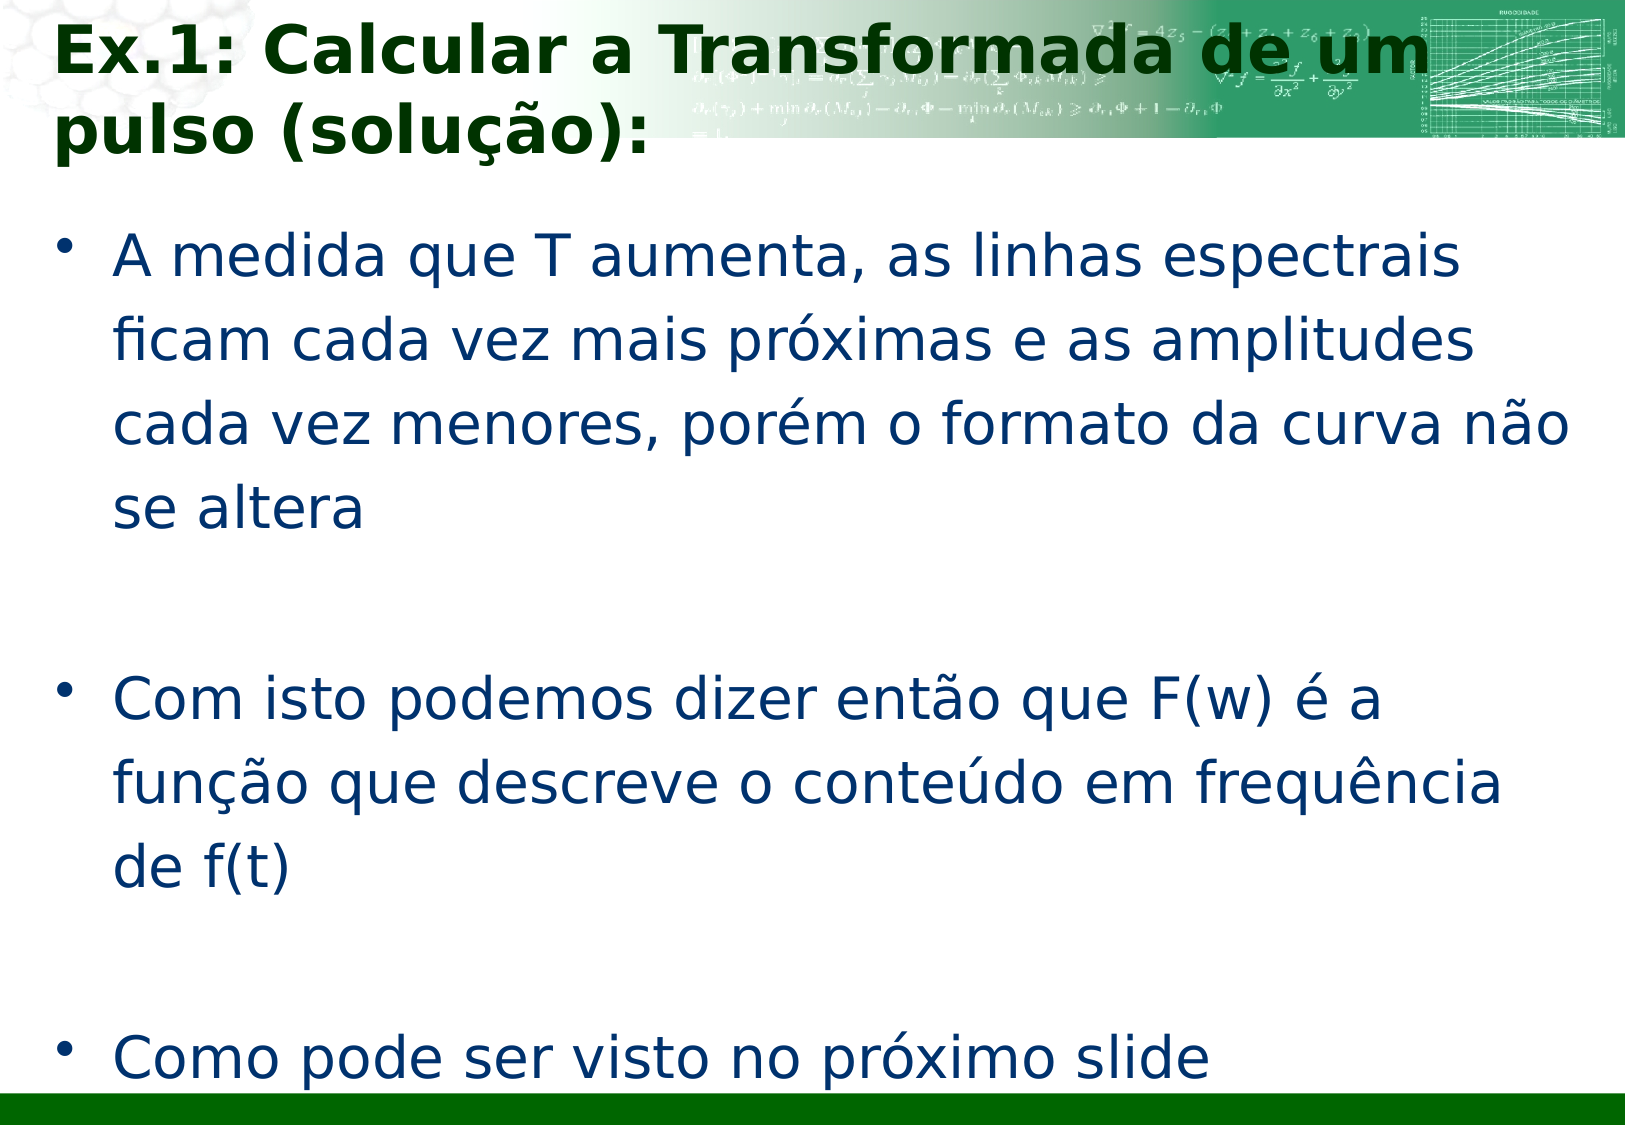

# Ex.1: Calcular a Transformada de um pulso (solução):
A medida que T aumenta, as linhas espectrais ficam cada vez mais próximas e as amplitudes cada vez menores, porém o formato da curva não se altera

Com isto podemos dizer então que F(w) é a função que descreve o conteúdo em frequência de f(t)

Como pode ser visto no próximo slide